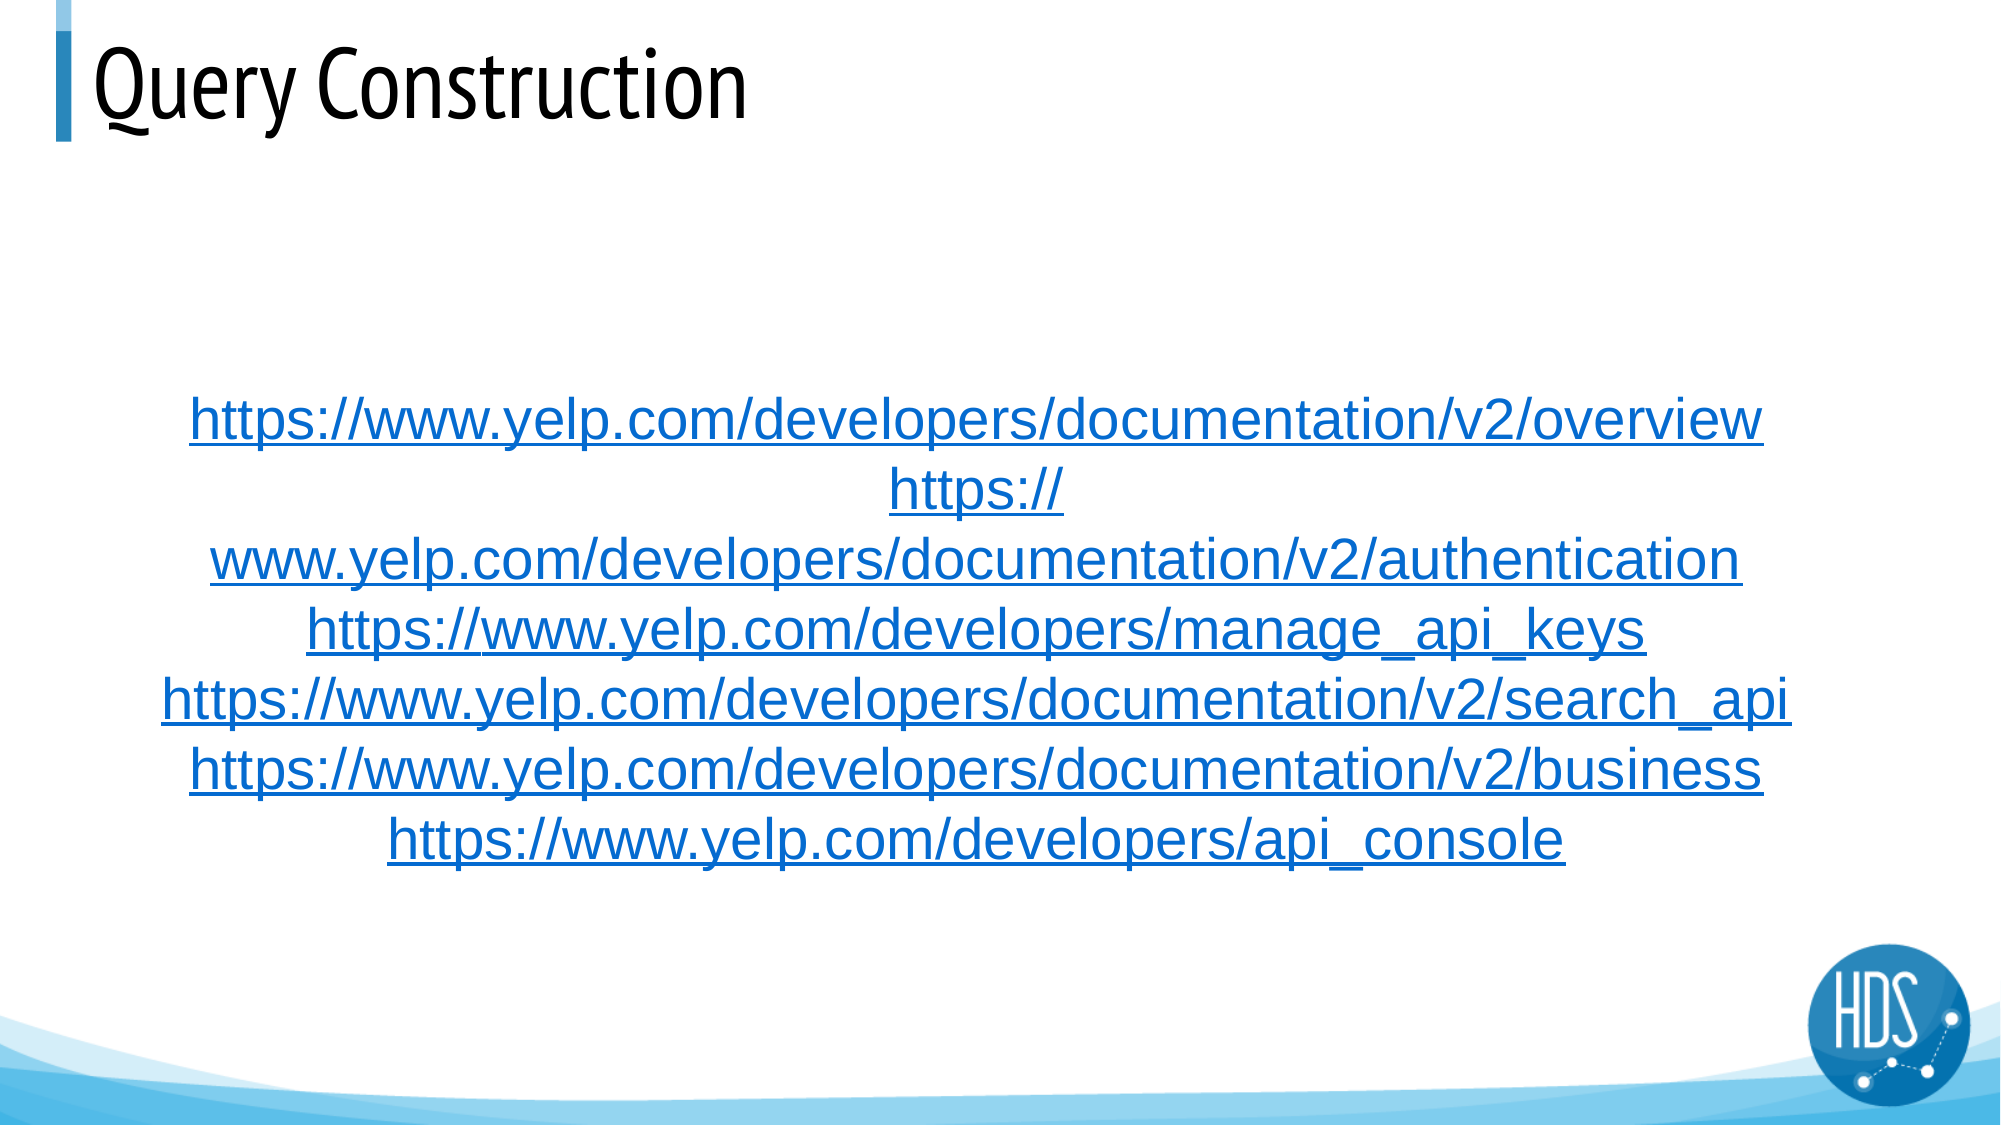

# Query Construction
https://www.yelp.com/developers/documentation/v2/overview
https://www.yelp.com/developers/documentation/v2/authentication
https://www.yelp.com/developers/manage_api_keys
https://www.yelp.com/developers/documentation/v2/search_api
https://www.yelp.com/developers/documentation/v2/business
https://www.yelp.com/developers/api_console